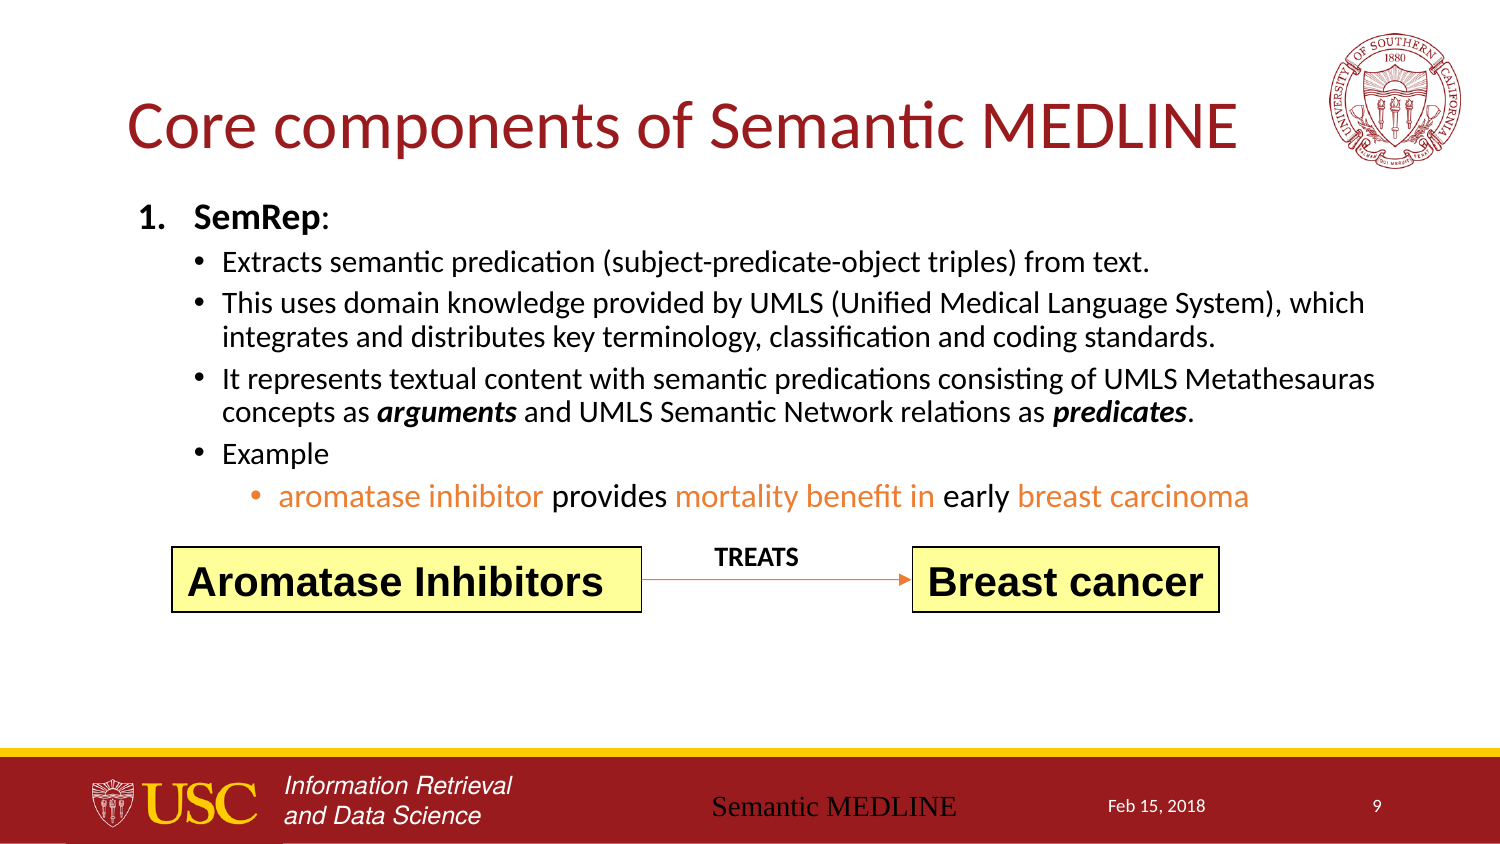

# Core components of Semantic MEDLINE
SemRep:
Extracts semantic predication (subject-predicate-object triples) from text.
This uses domain knowledge provided by UMLS (Unified Medical Language System), which integrates and distributes key terminology, classification and coding standards.
It represents textual content with semantic predications consisting of UMLS Metathesauras concepts as arguments and UMLS Semantic Network relations as predicates.
Example
aromatase inhibitor provides mortality benefit in early breast carcinoma

TREATS
Aromatase Inhibitors
Breast cancer
Semantic MEDLINE
Feb 15, 2018
9